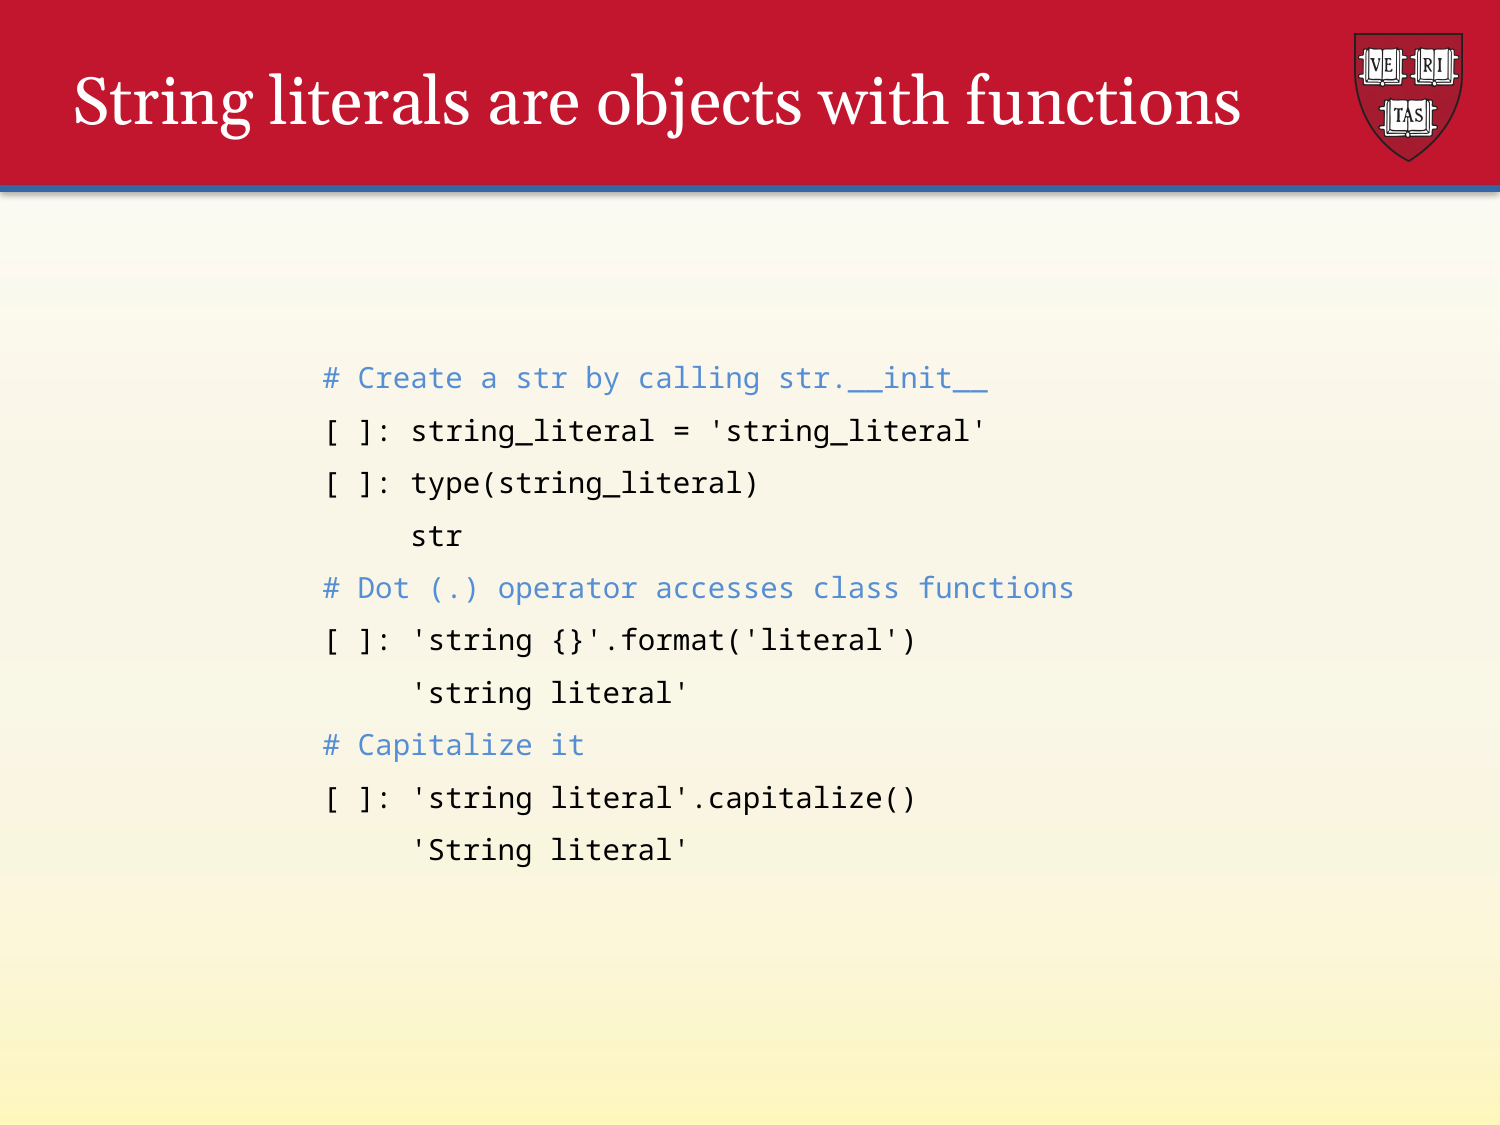

# String literals are objects with functions
# Create a str by calling str.__init__
[ ]: string_literal = 'string_literal'
[ ]: type(string_literal)
     str
# Dot (.) operator accesses class functions
[ ]: 'string {}'.format('literal')
     'string literal'
# Capitalize it
[ ]: 'string literal'.capitalize()
     'String literal'